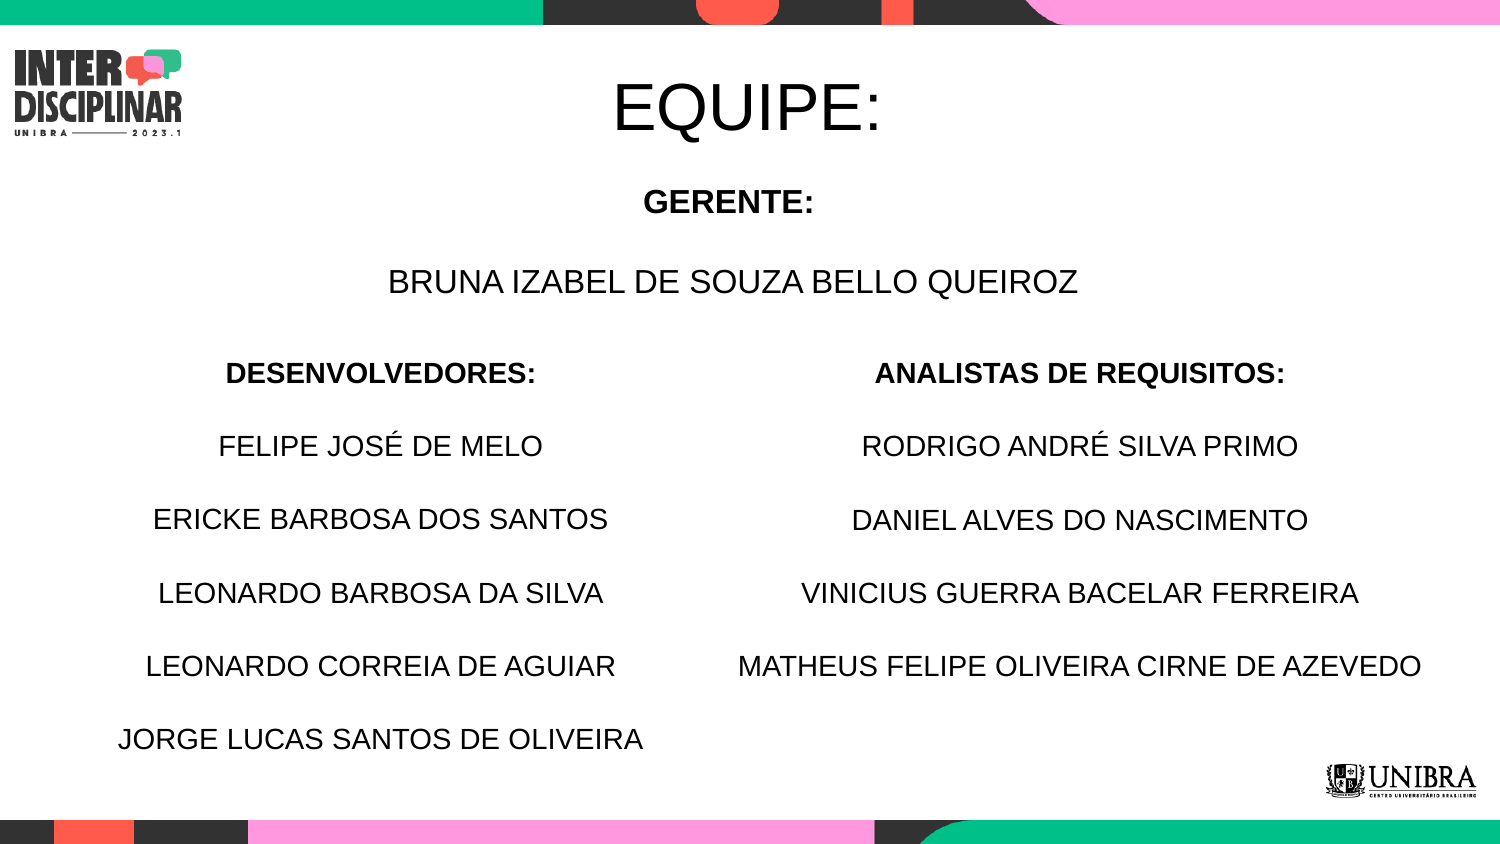

EQUIPE:
GERENTE:
BRUNA IZABEL DE SOUZA BELLO QUEIROZ

DESENVOLVEDORES:
FELIPE JOSÉ DE MELO
ERICKE BARBOSA DOS SANTOS
LEONARDO BARBOSA DA SILVA
LEONARDO CORREIA DE AGUIAR
JORGE LUCAS SANTOS DE OLIVEIRA

ANALISTAS DE REQUISITOS:
RODRIGO ANDRÉ SILVA PRIMO
DANIEL ALVES DO NASCIMENTO
VINICIUS GUERRA BACELAR FERREIRA
MATHEUS FELIPE OLIVEIRA CIRNE DE AZEVEDO